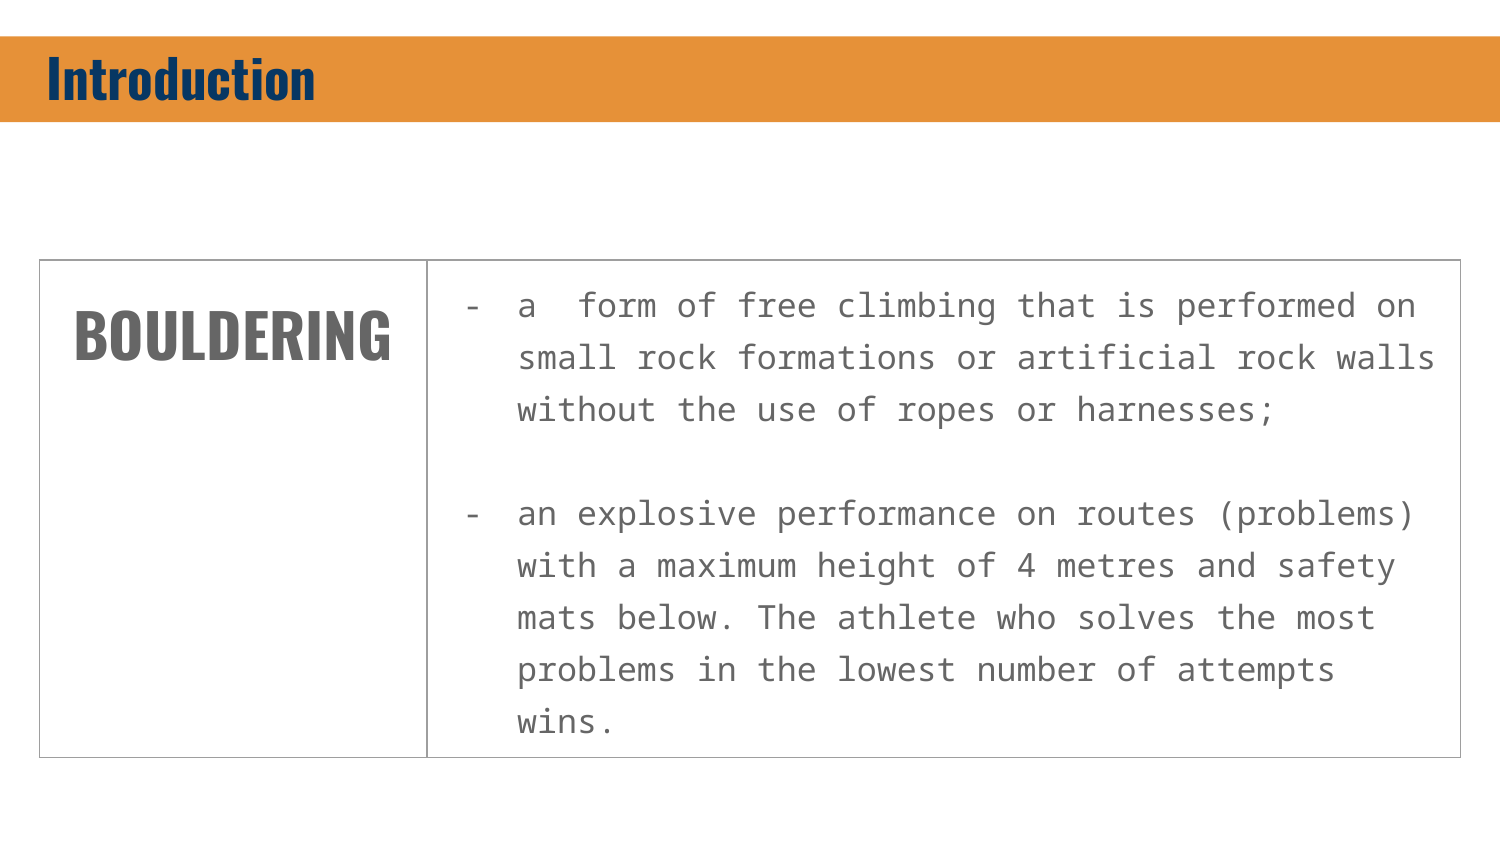

# Introduction

| BOULDERING | a form of free climbing that is performed on small rock formations or artificial rock walls without the use of ropes or harnesses; an explosive performance on routes (problems) with a maximum height of 4 metres and safety mats below. The athlete who solves the most problems in the lowest number of attempts wins. |
| --- | --- |